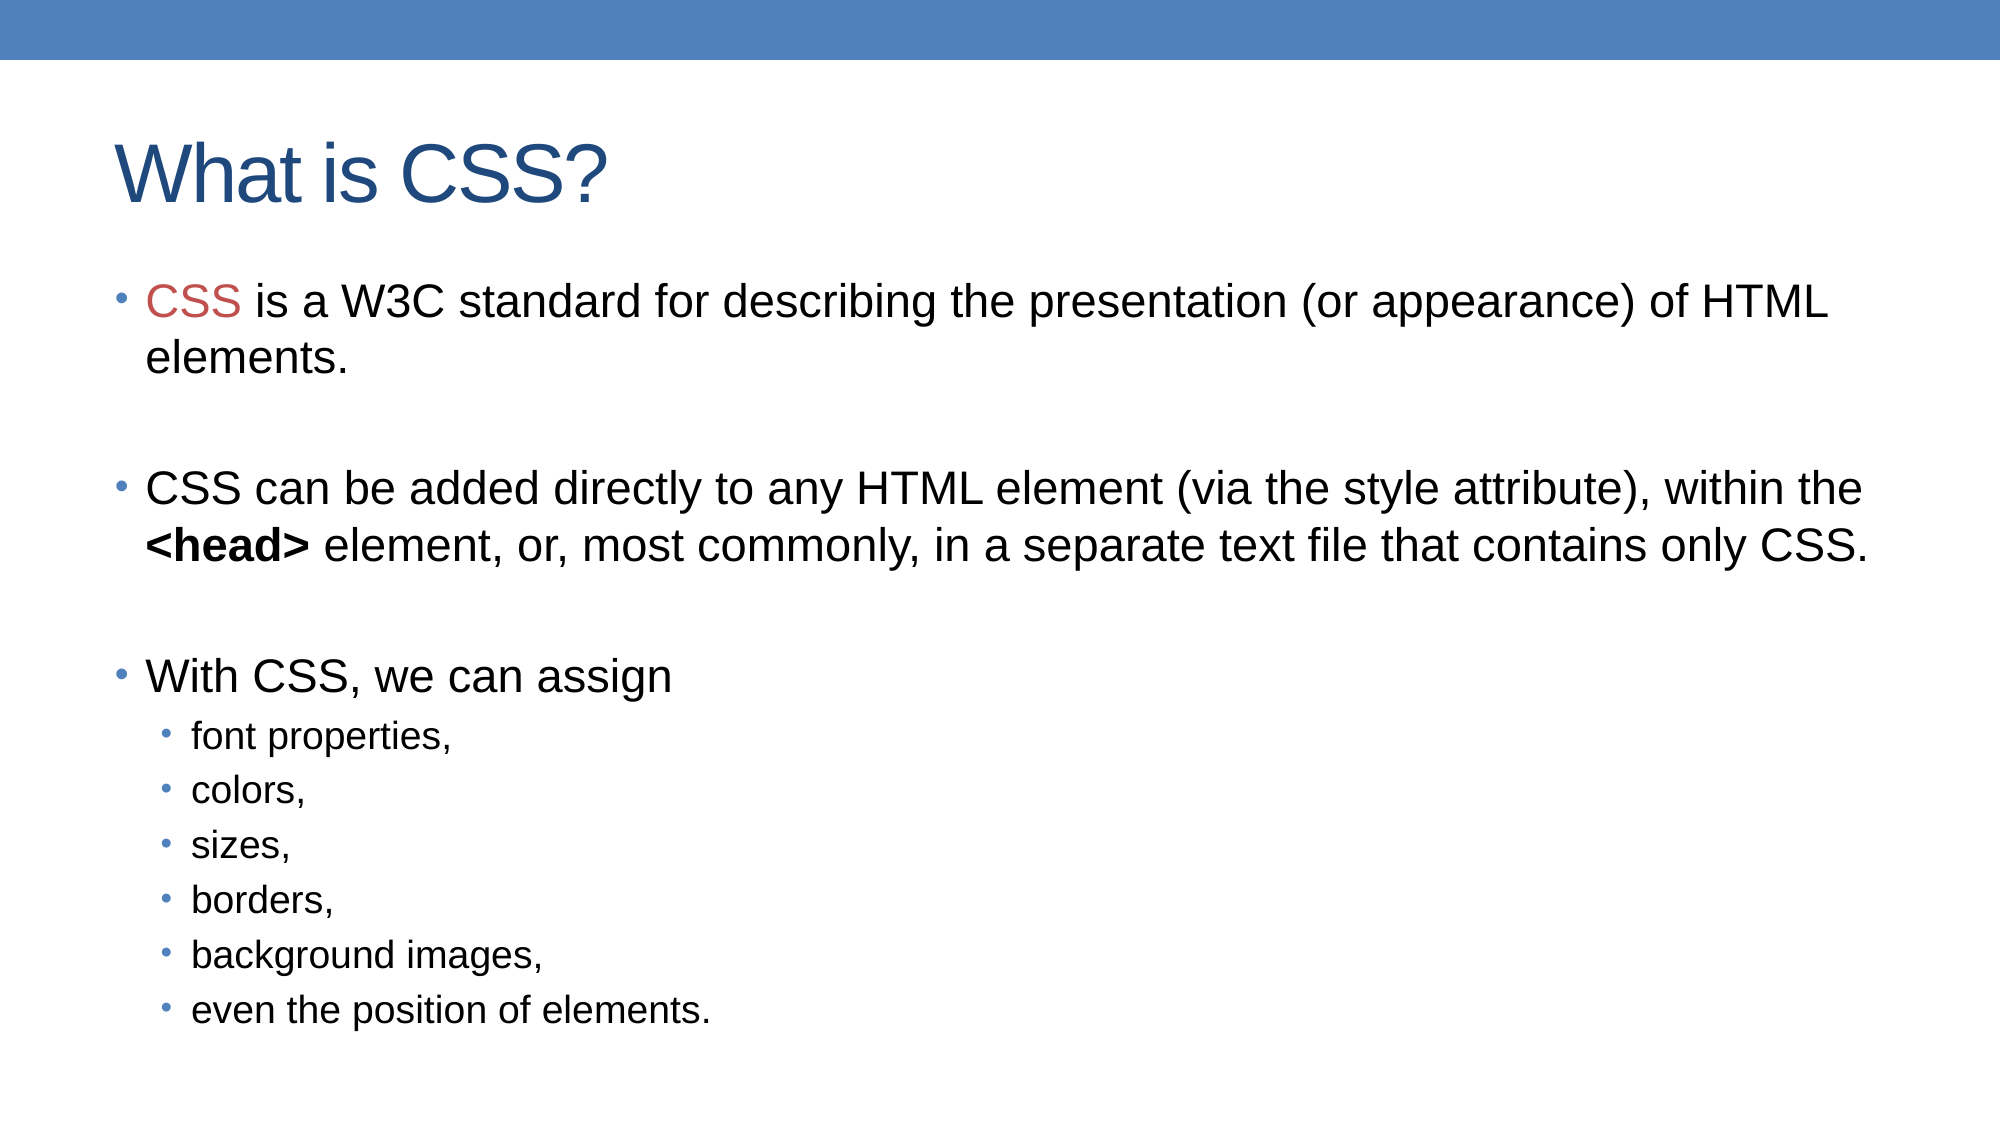

# What is CSS?
CSS is a W3C standard for describing the presentation (or appearance) of HTML elements.

CSS can be added directly to any HTML element (via the style attribute), within the <head> element, or, most commonly, in a separate text file that contains only CSS.

With CSS, we can assign
font properties,
colors,
sizes,
borders,
background images,
even the position of elements.